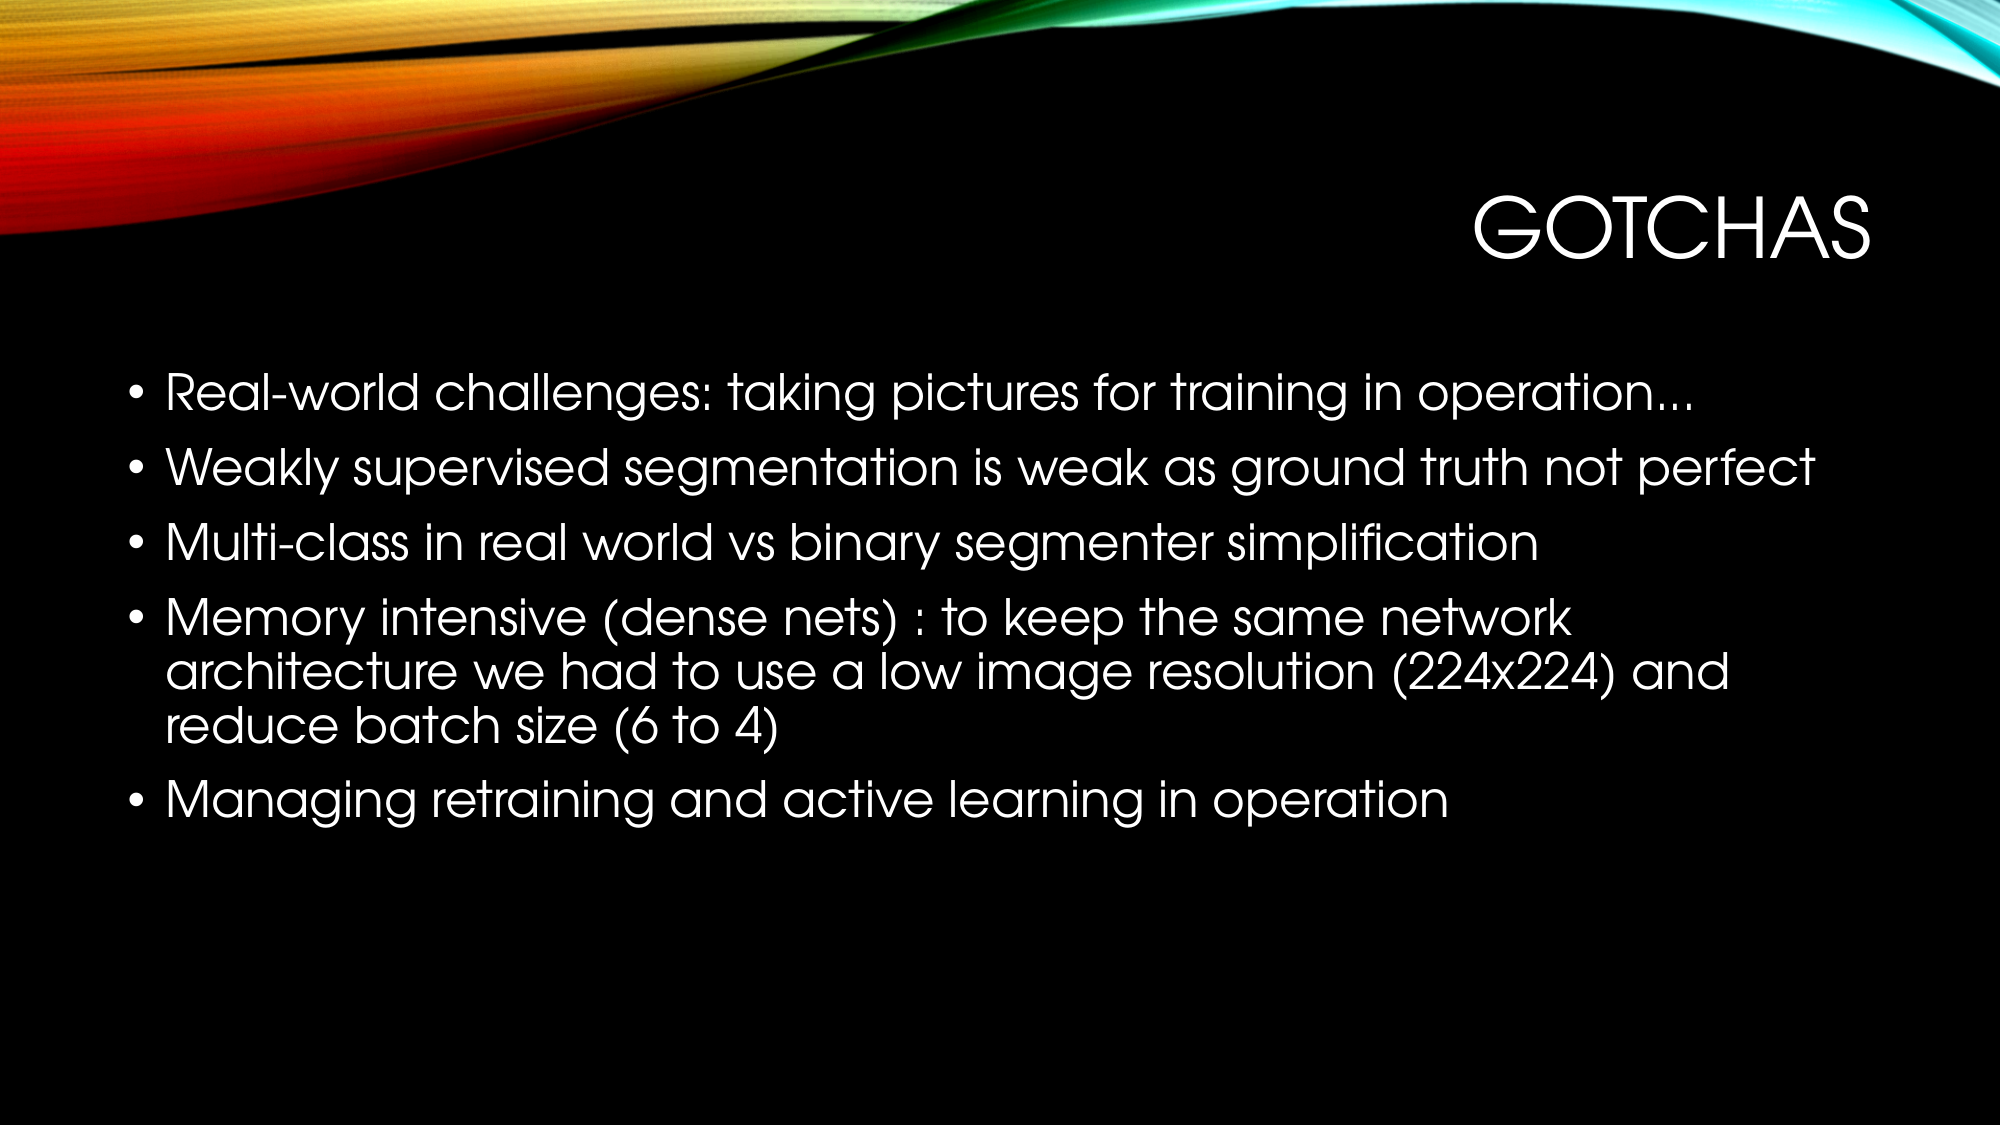

# gotchas
Real-world challenges: taking pictures for training in operation...
Weakly supervised segmentation is weak as ground truth not perfect
Multi-class in real world vs binary segmenter simplification
Memory intensive (dense nets) : to keep the same network architecture we had to use a low image resolution (224x224) and reduce batch size (6 to 4)
Managing retraining and active learning in operation